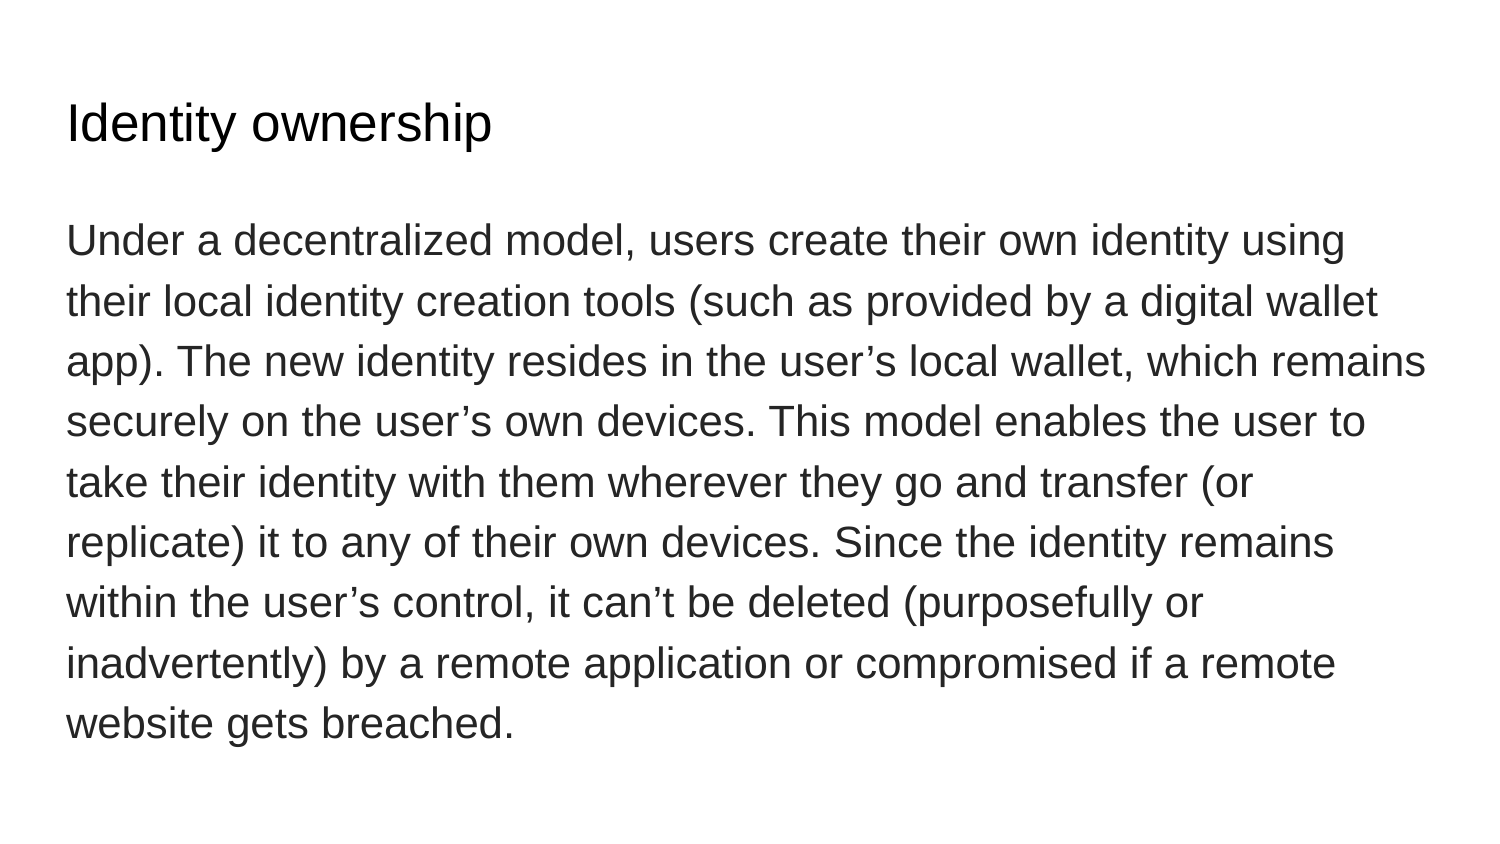

# Identity ownership
Under a decentralized model, users create their own identity using their local identity creation tools (such as provided by a digital wallet app). The new identity resides in the user’s local wallet, which remains securely on the user’s own devices. This model enables the user to take their identity with them wherever they go and transfer (or replicate) it to any of their own devices. Since the identity remains within the user’s control, it can’t be deleted (purposefully or inadvertently) by a remote application or compromised if a remote website gets breached.